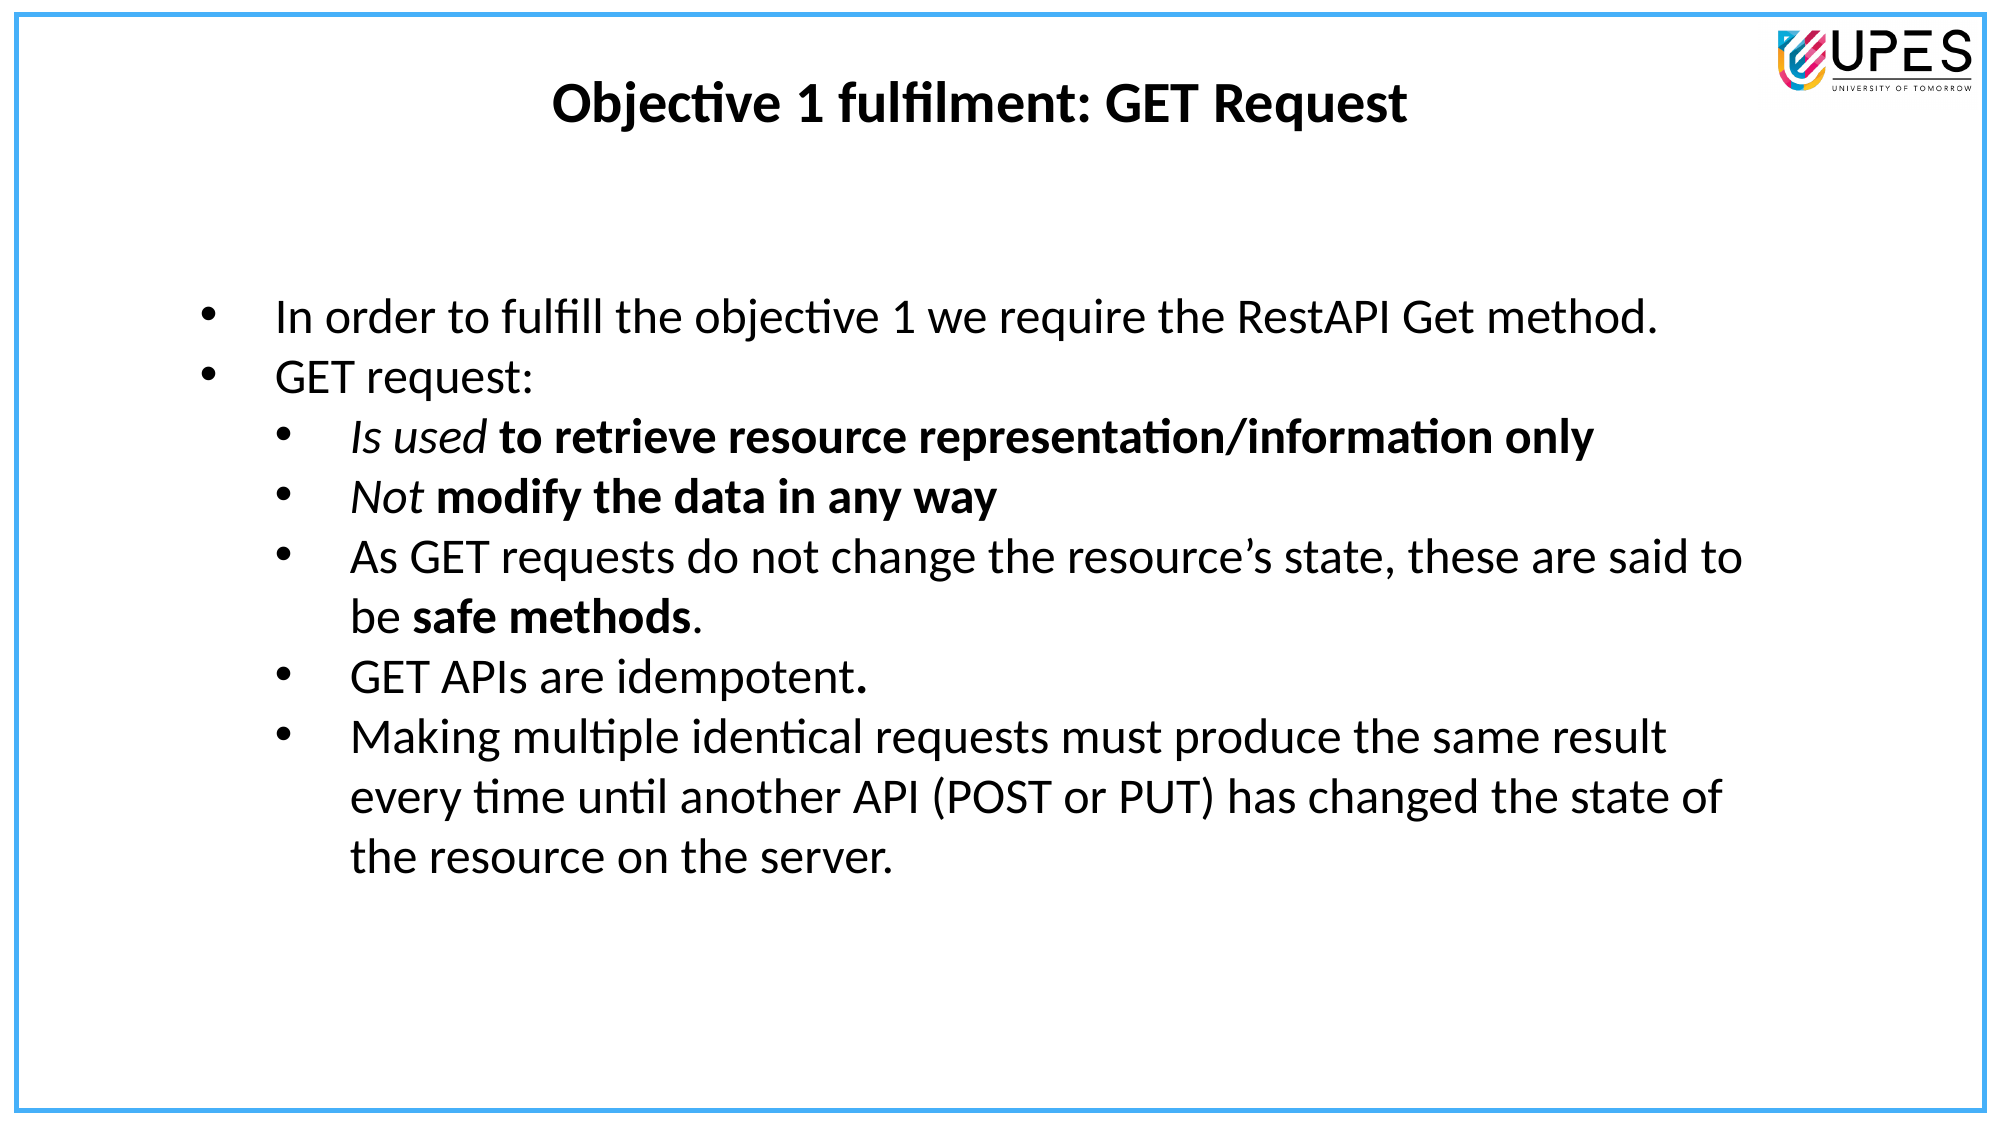

Objective 1 fulfilment: GET Request
In order to fulfill the objective 1 we require the RestAPI Get method.
GET request:
Is used to retrieve resource representation/information only
Not modify the data in any way
As GET requests do not change the resource’s state, these are said to be safe methods.
GET APIs are idempotent.
Making multiple identical requests must produce the same result every time until another API (POST or PUT) has changed the state of the resource on the server.